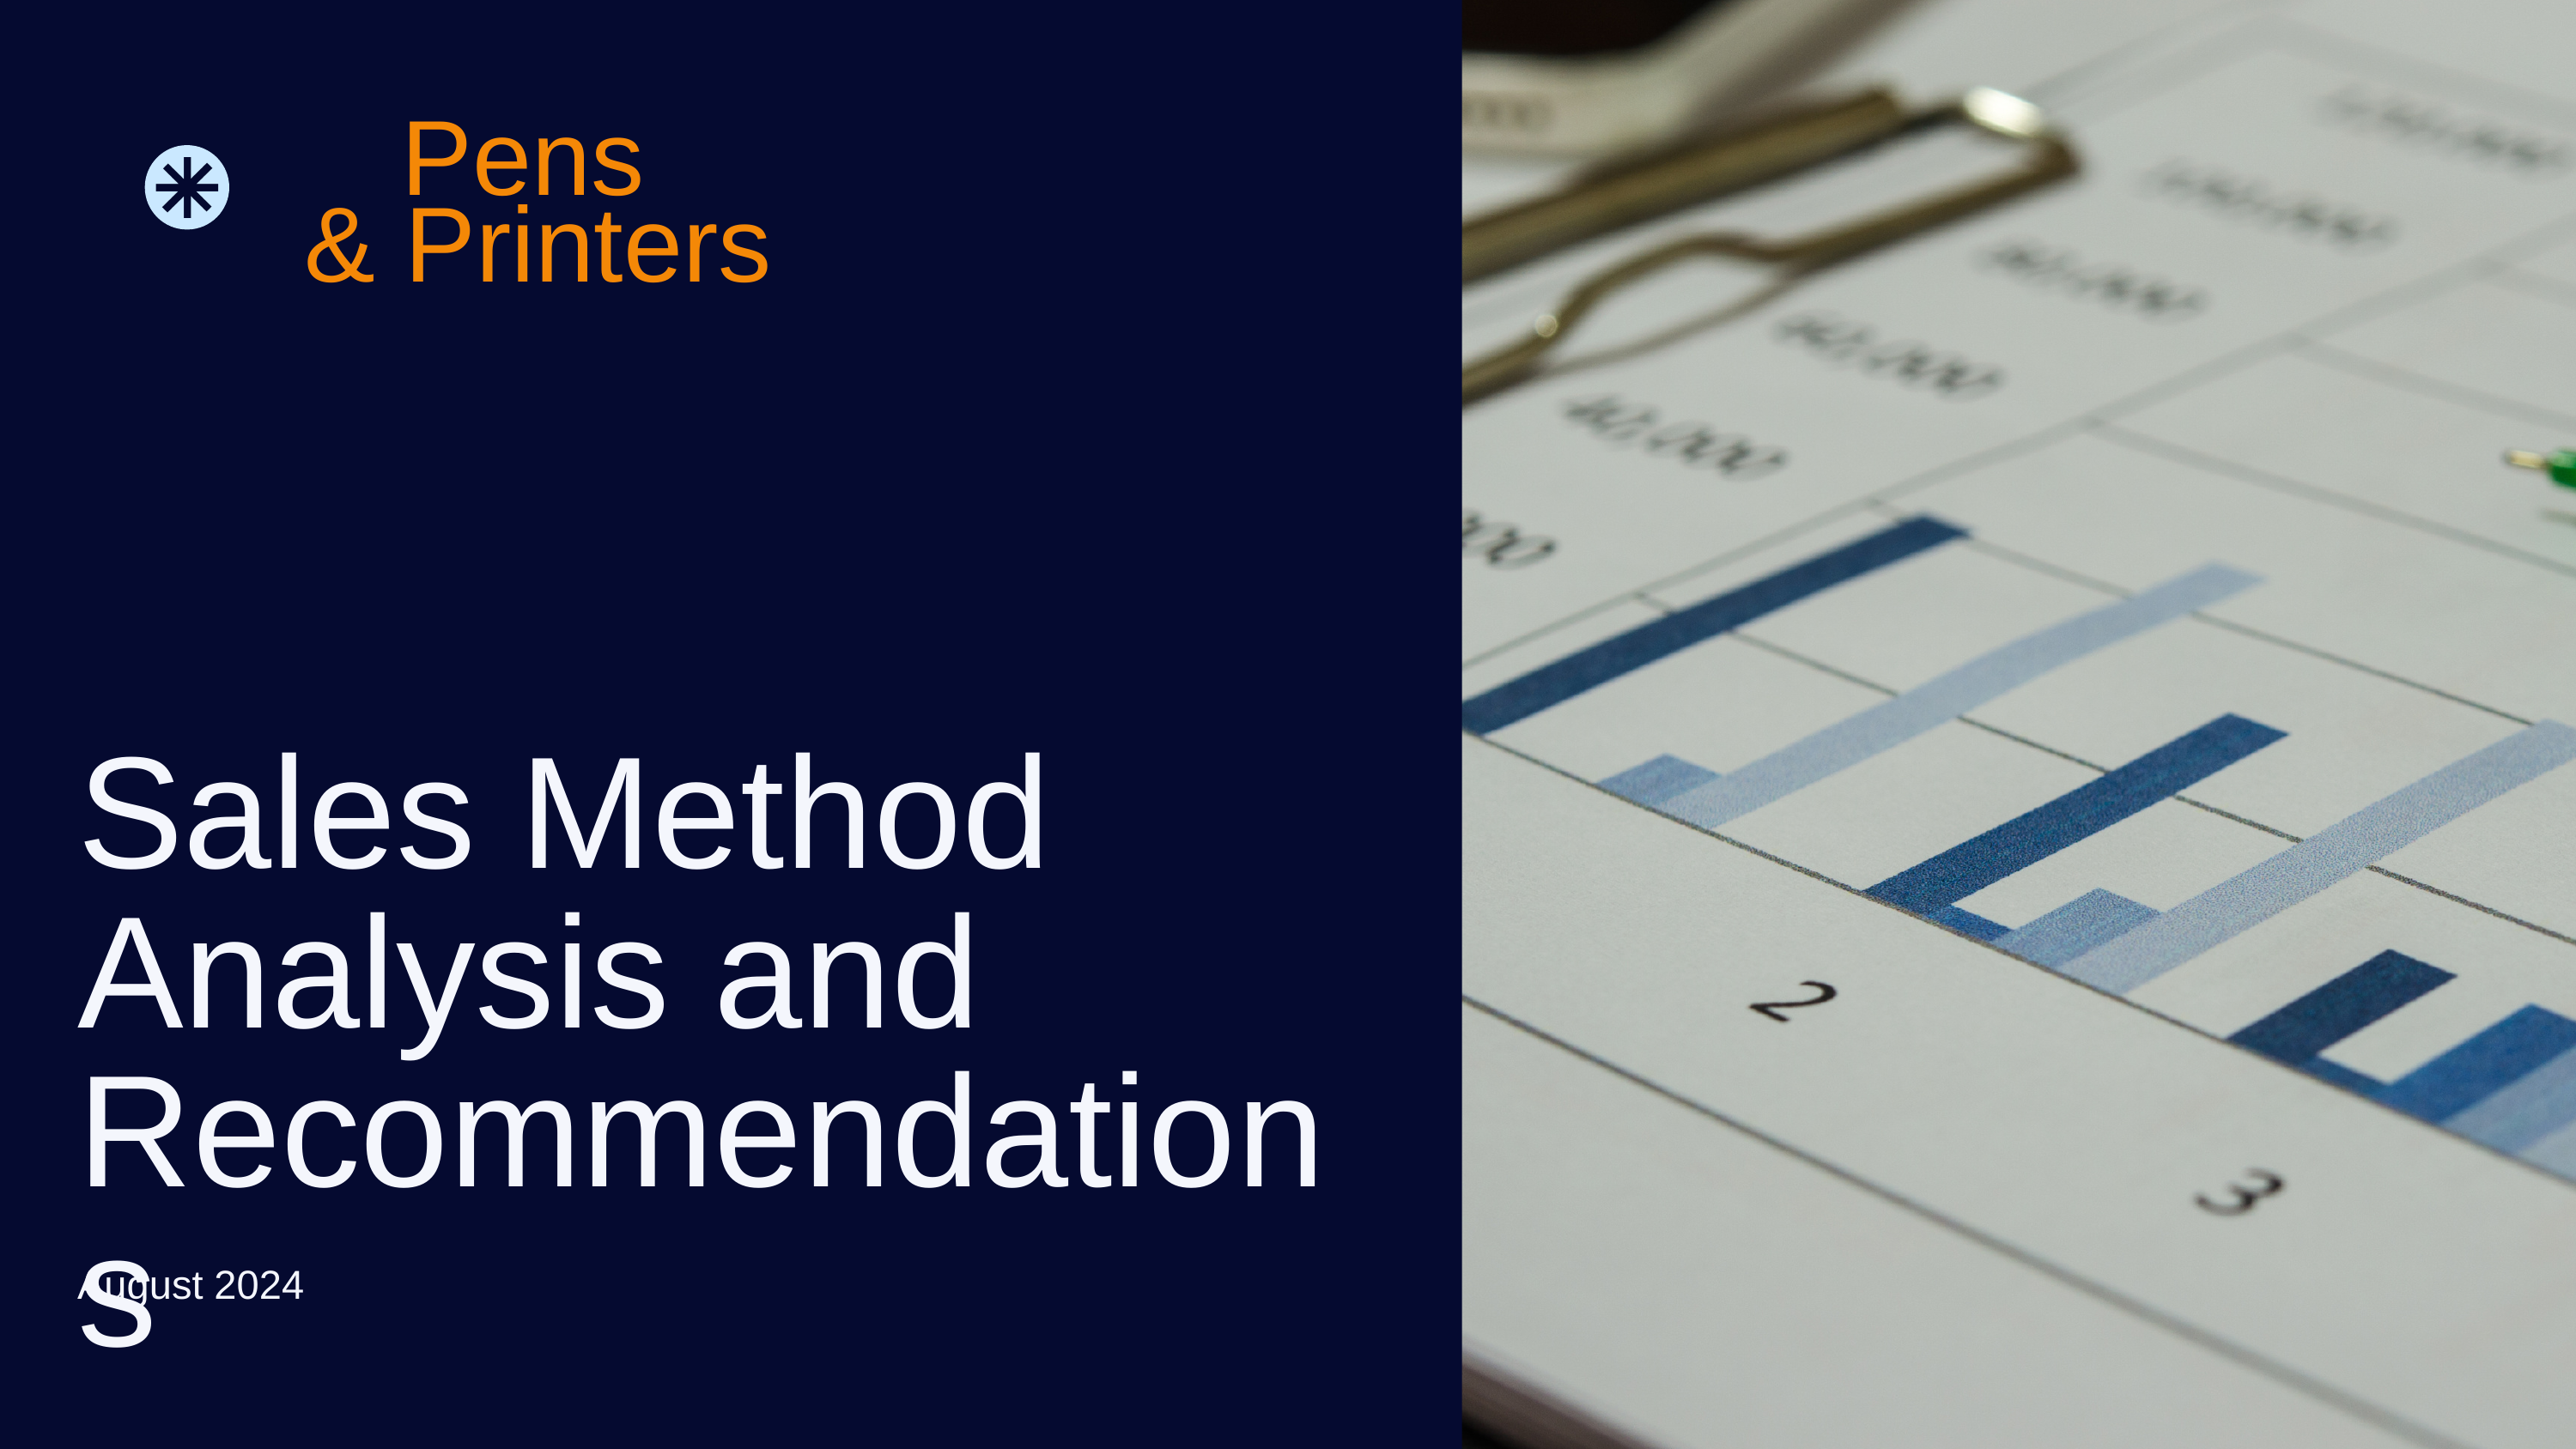

Pens
& Printers

Sales Method Analysis and Recommendations
August 2024